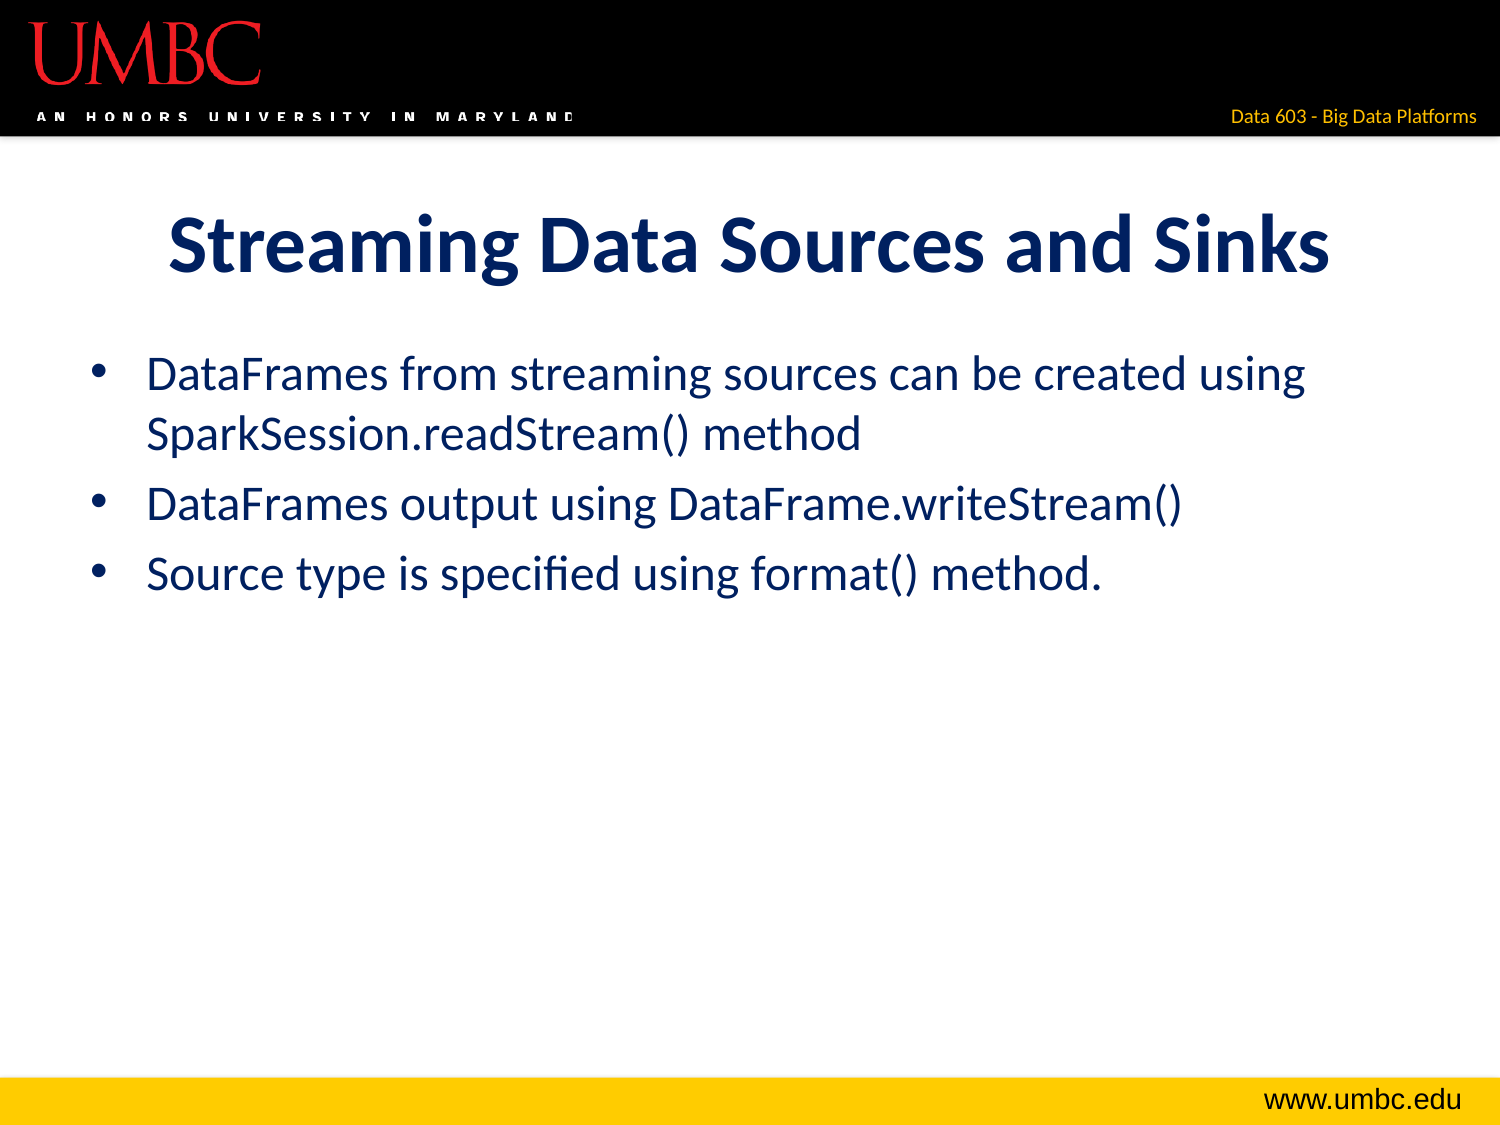

# Streaming Data Sources and Sinks
DataFrames from streaming sources can be created using SparkSession.readStream() method
DataFrames output using DataFrame.writeStream()
Source type is specified using format() method.